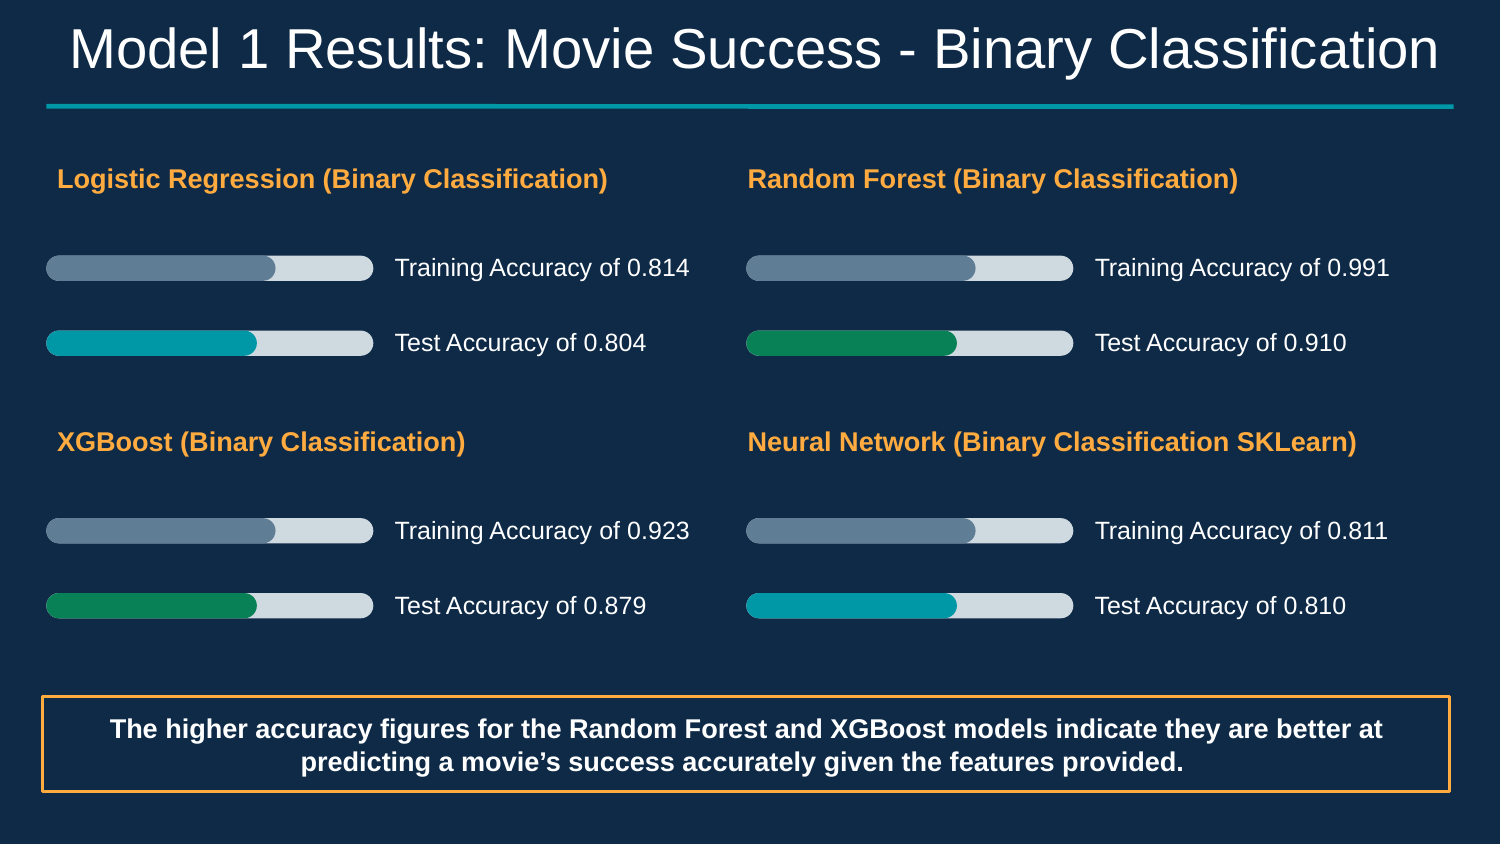

Model 1 Results: Movie Success - Binary Classification
Logistic Regression (Binary Classification)
Random Forest (Binary Classification)
Training Accuracy of 0.814
Training Accuracy of 0.991

Test Accuracy of 0.804
Test Accuracy of 0.910

XGBoost (Binary Classification)
Neural Network (Binary Classification SKLearn)
Training Accuracy of 0.923
Training Accuracy of 0.811

Test Accuracy of 0.879
Test Accuracy of 0.810

The higher accuracy figures for the Random Forest and XGBoost models indicate they are better at predicting a movie’s success accurately given the features provided.